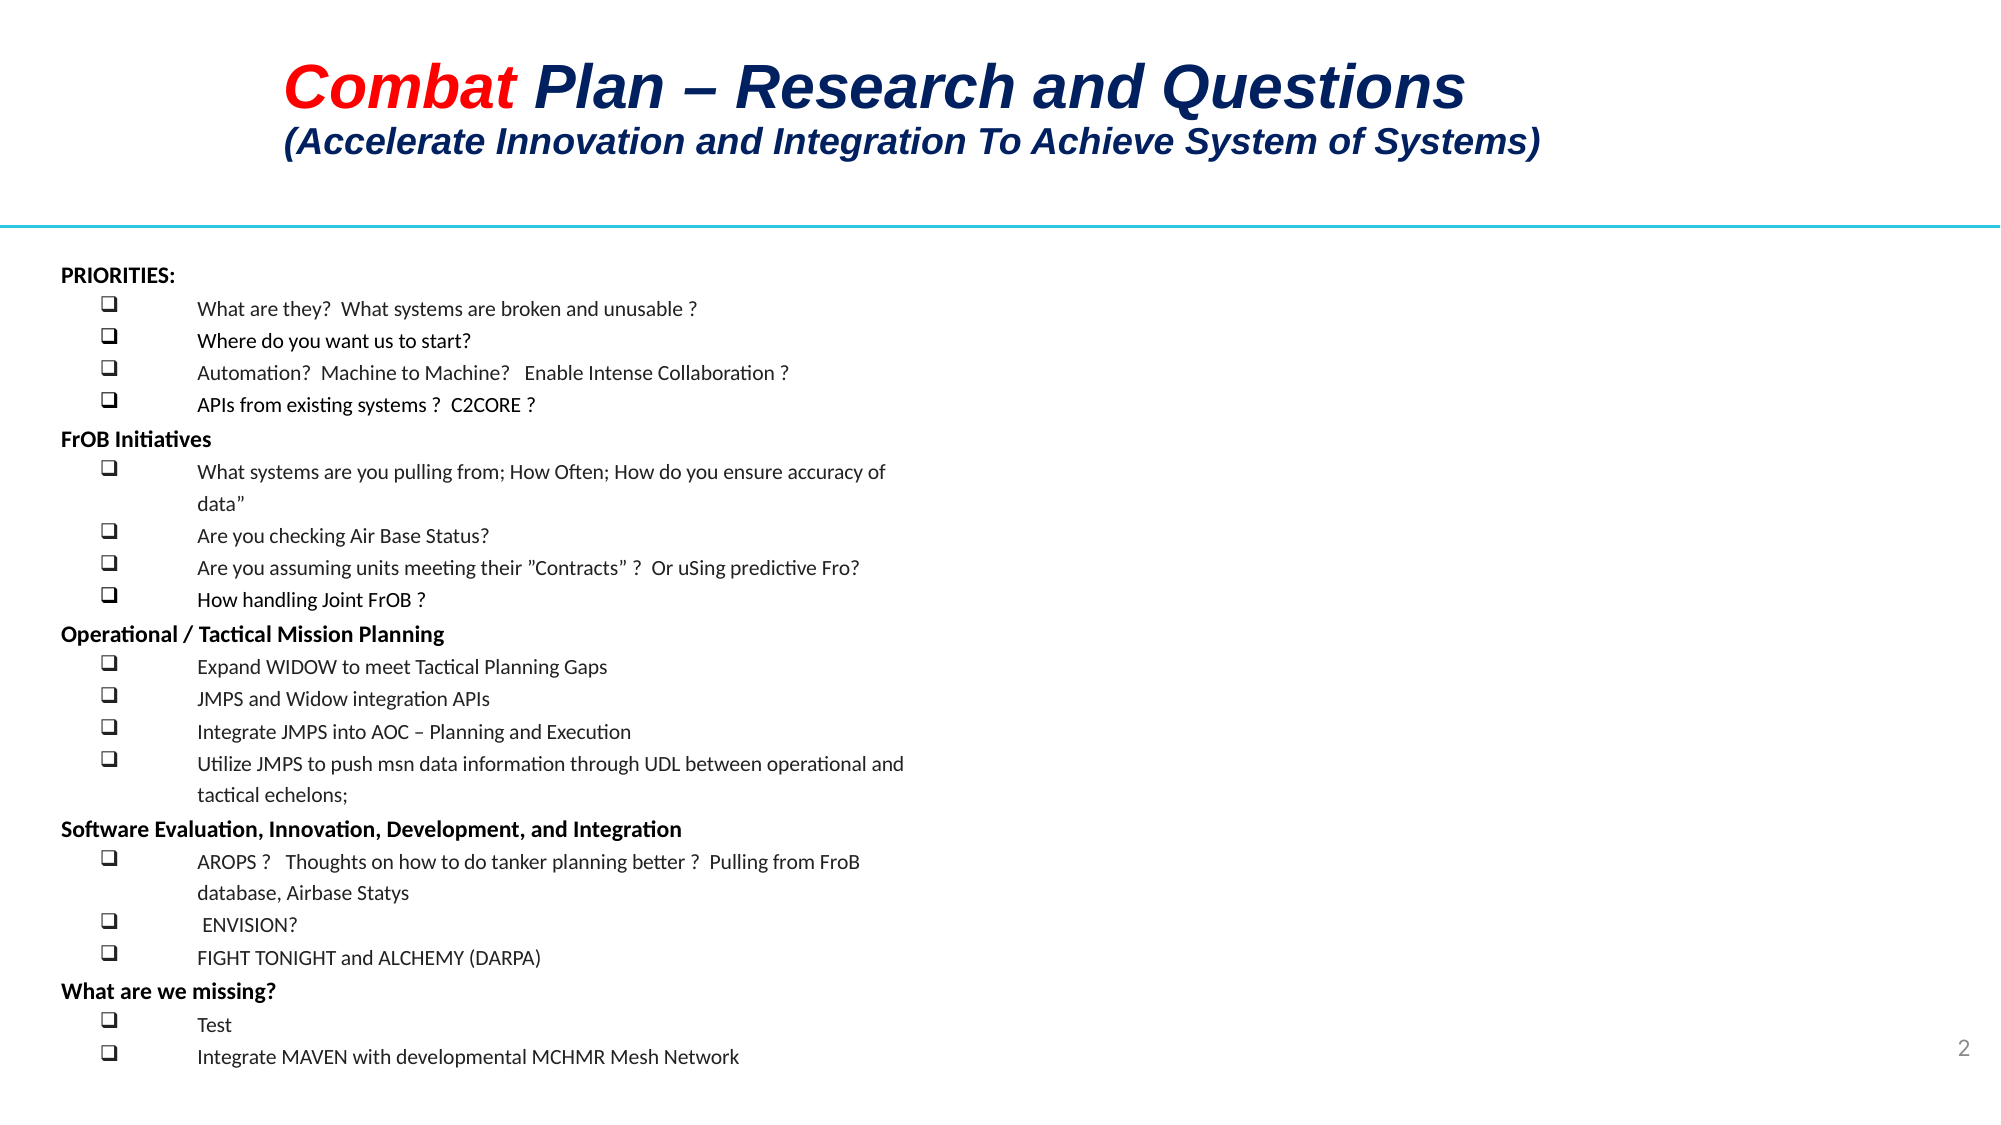

Combat Plan – Research and Questions
(Accelerate Innovation and Integration To Achieve System of Systems)

PRIORITIES:
What are they?  What systems are broken and unusable ?
Where do you want us to start?
Automation?  Machine to Machine?   Enable Intense Collaboration ?
APIs from existing systems ?  C2CORE ?
FrOB Initiatives
What systems are you pulling from; How Often; How do you ensure accuracy of data”
Are you checking Air Base Status?
Are you assuming units meeting their ”Contracts” ?  Or uSing predictive Fro?
How handling Joint FrOB ?
Operational / Tactical Mission Planning
Expand WIDOW to meet Tactical Planning Gaps
JMPS and Widow integration APIs
Integrate JMPS into AOC – Planning and Execution
Utilize JMPS to push msn data information through UDL between operational and tactical echelons;
Software Evaluation, Innovation, Development, and Integration
AROPS ?   Thoughts on how to do tanker planning better ?  Pulling from FroB database, Airbase Statys
 ENVISION?
FIGHT TONIGHT and ALCHEMY (DARPA)
What are we missing?
Test
Integrate MAVEN with developmental MCHMR Mesh Network

2